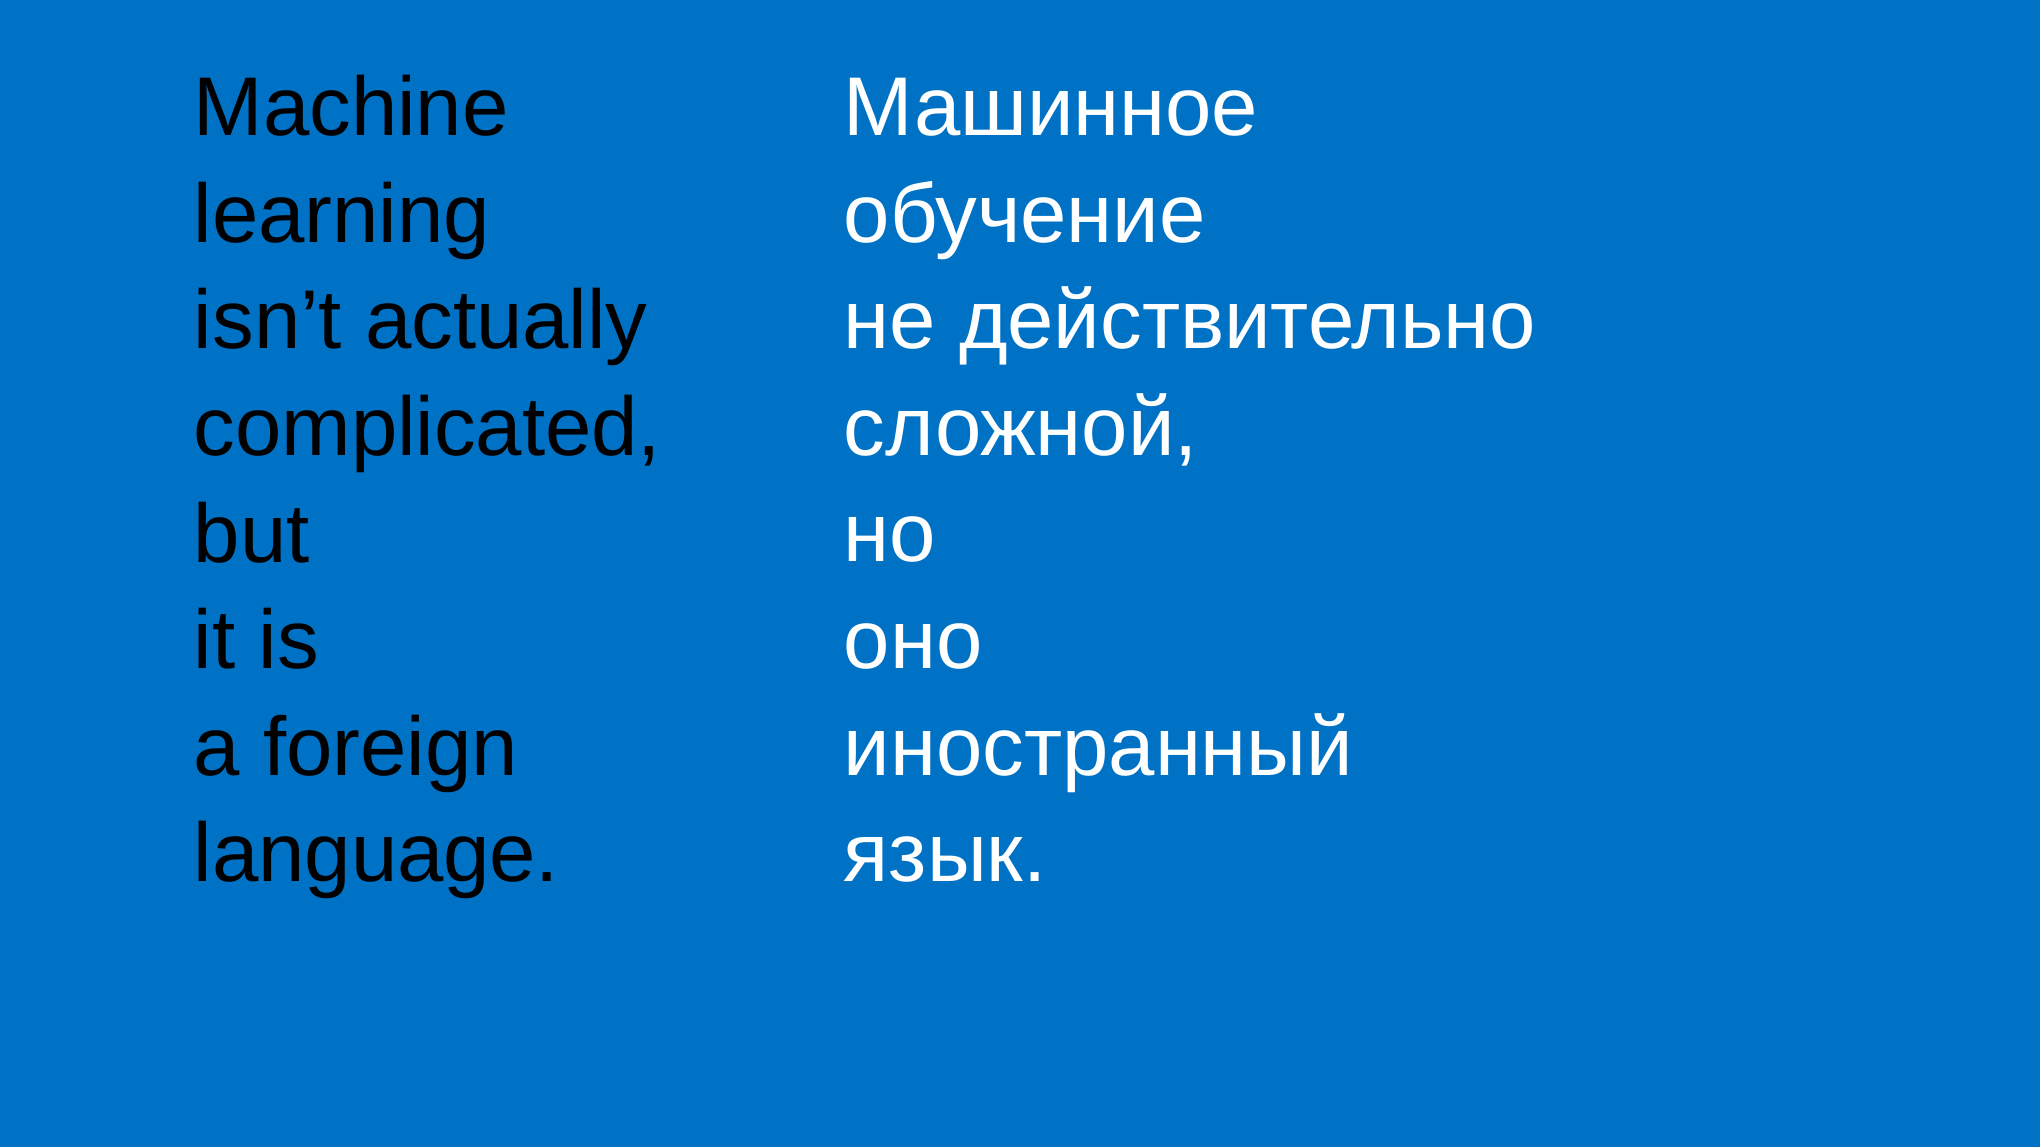

Machine
learning
isn’t actually
complicated,
but
it is
a foreign
language.
Машинное
обучение
не действительно
сложной,
но
oнo
иностранный
язык.